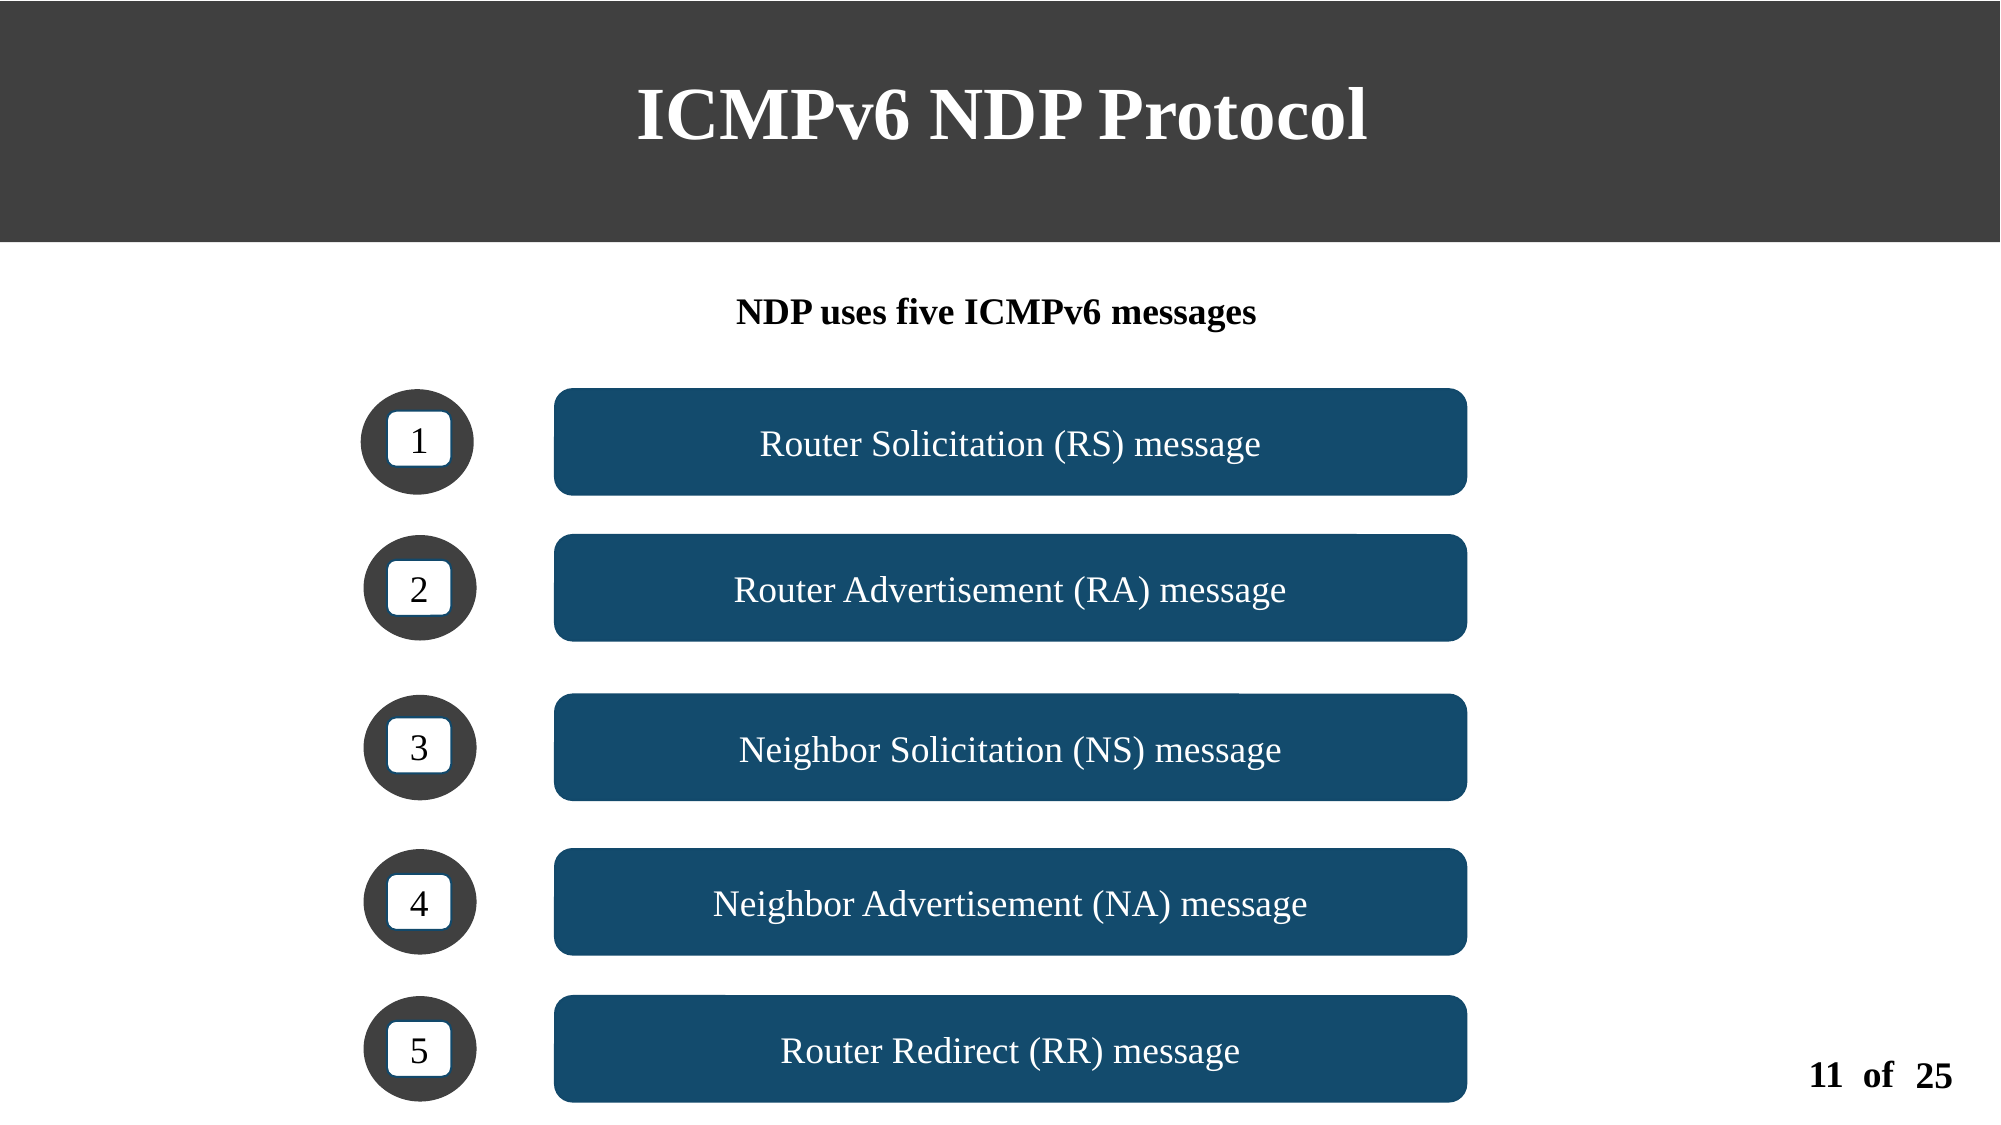

ICMPv6 NDP Protocol
Our Team Style
NDP uses five ICMPv6 messages

1
Router Solicitation (RS) message
Router Advertisement (RA) message

2
Neighbor Solicitation (NS) message

3
Neighbor Advertisement (NA) message

4
Router Redirect (RR) message

5
11  of
25